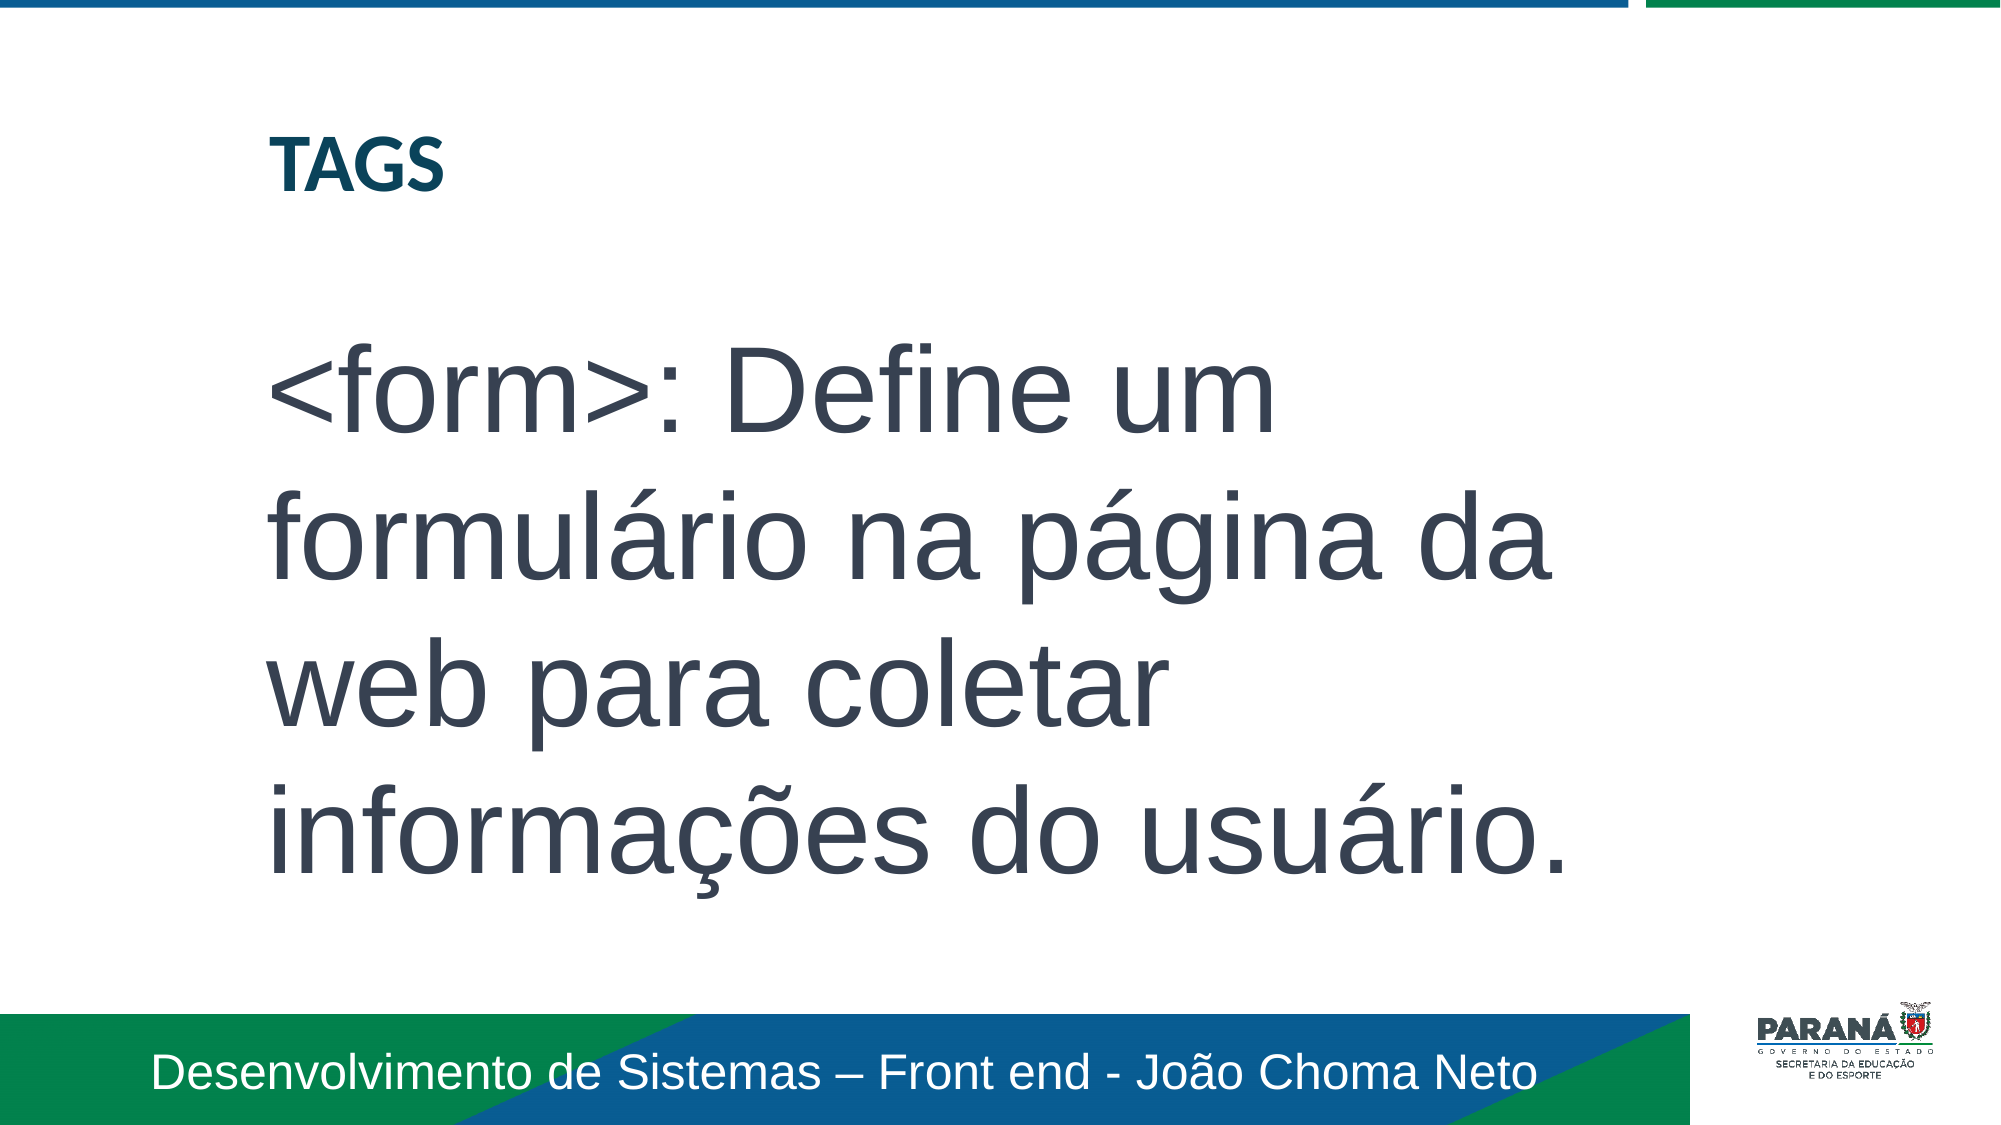

TAGS
<form>: Define um formulário na página da web para coletar informações do usuário.